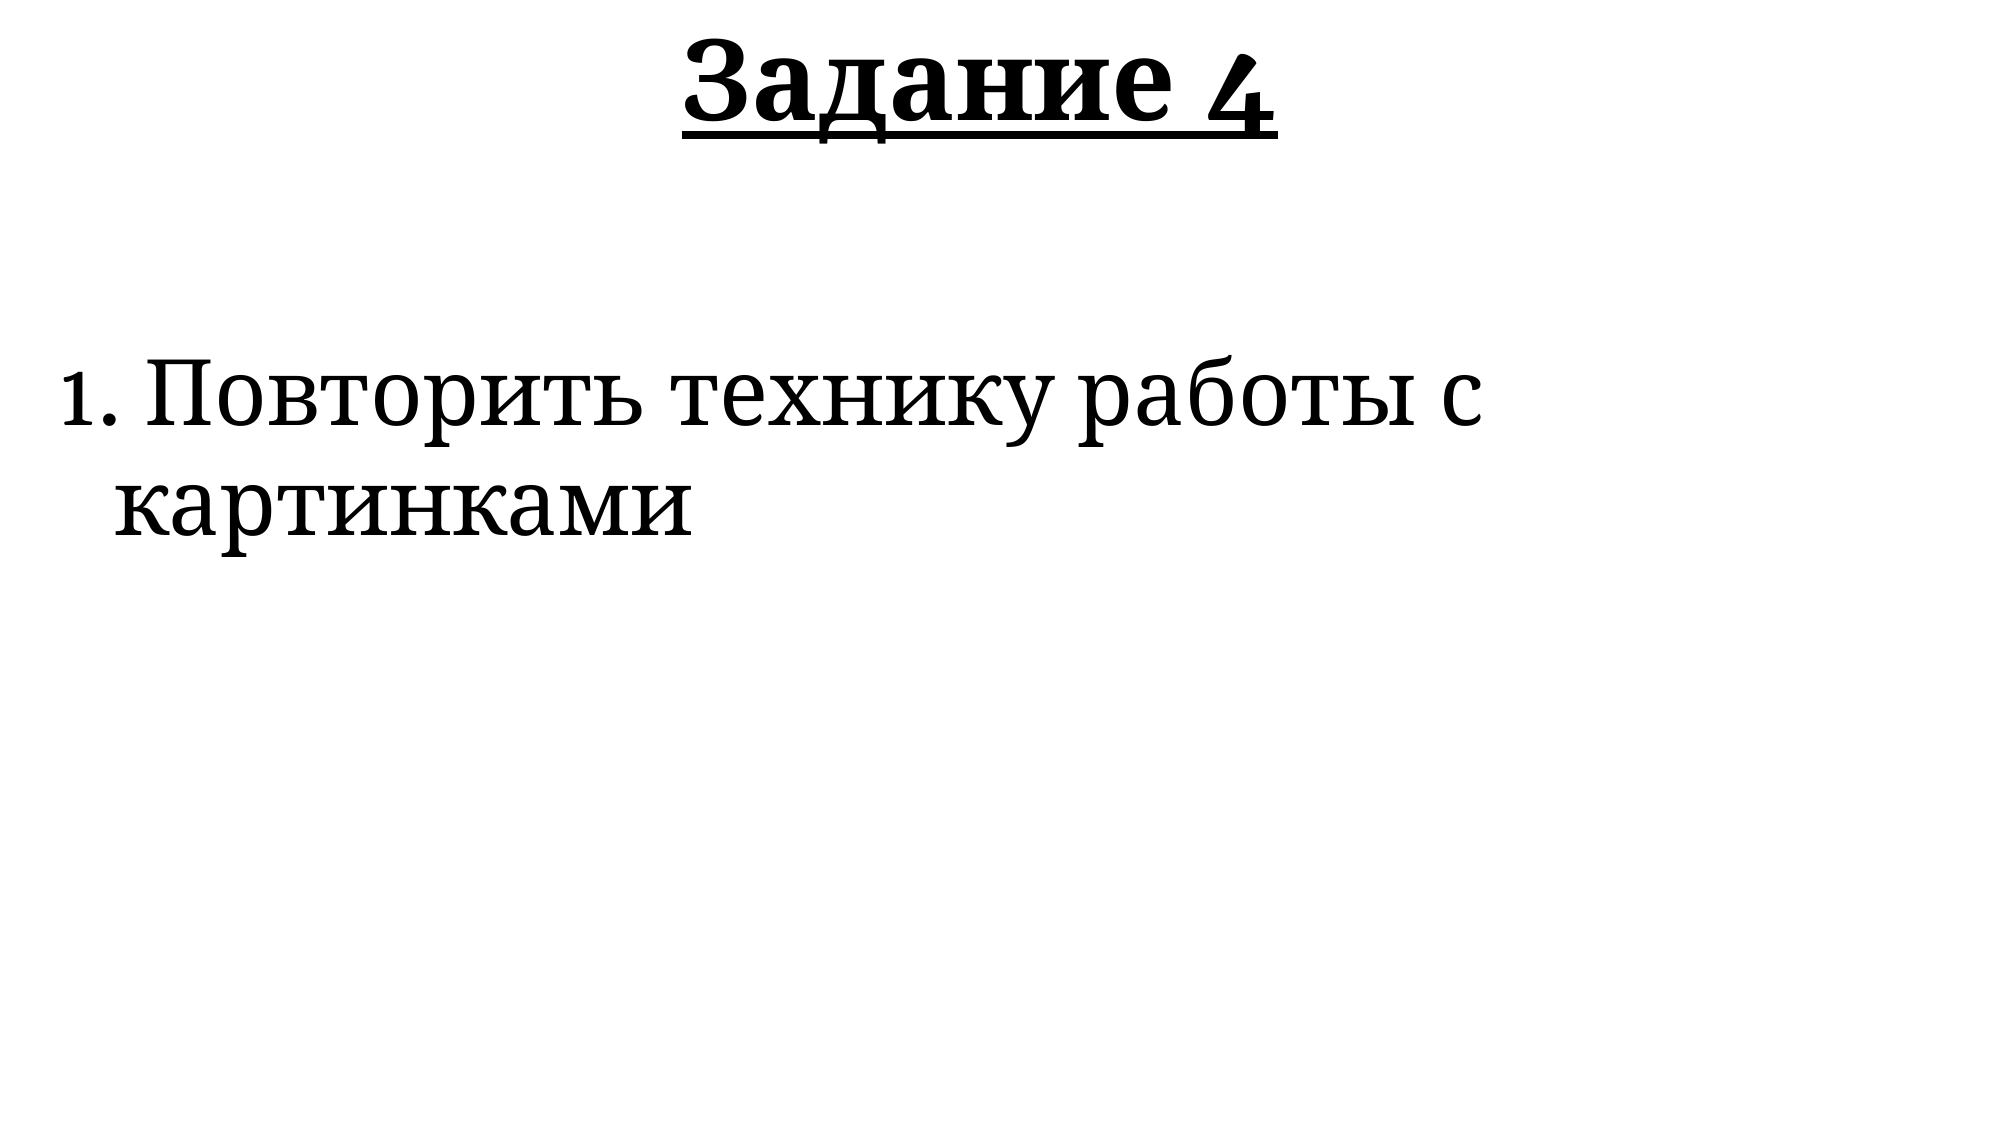

Задание 4
 Повторить технику работы с картинками